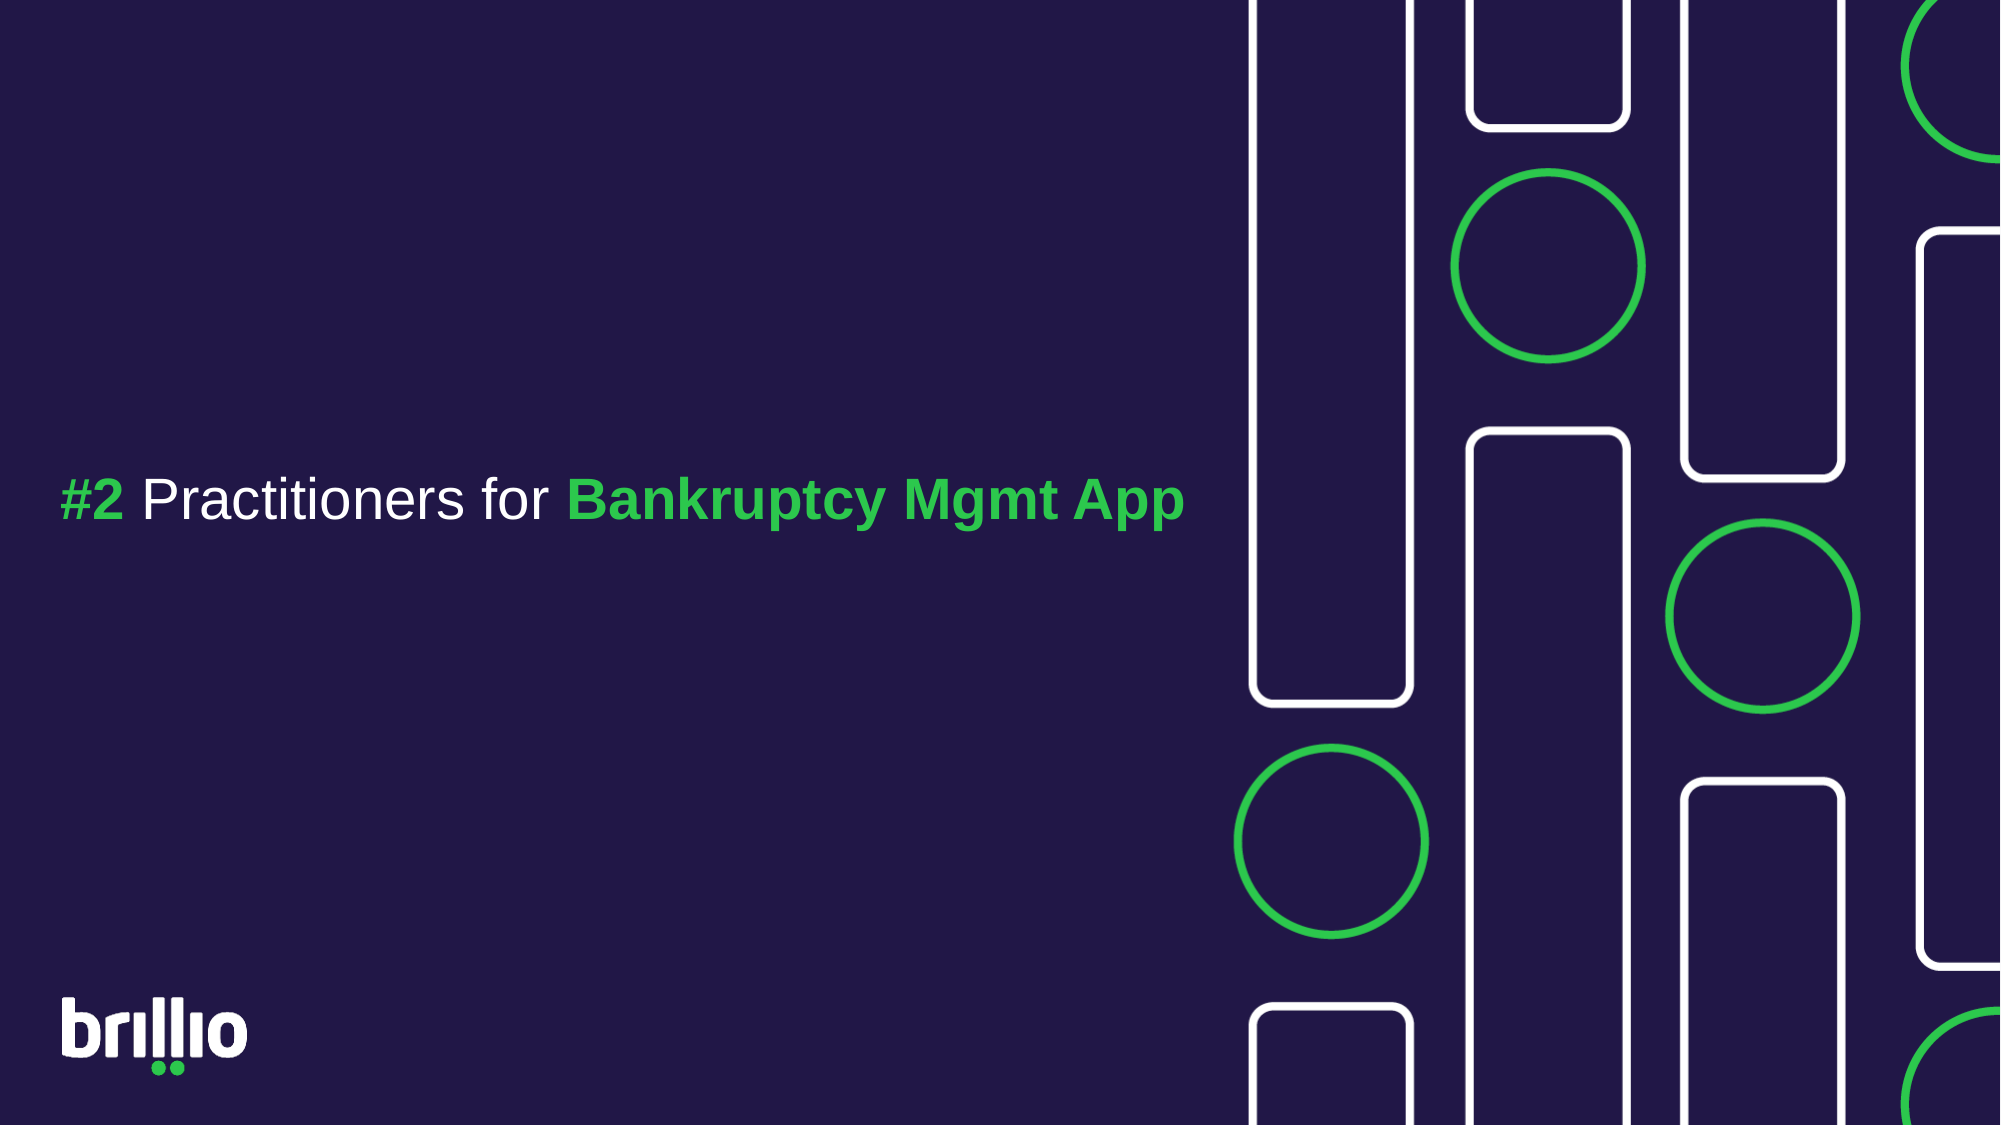

# #2 Practitioners for Bankruptcy Mgmt App